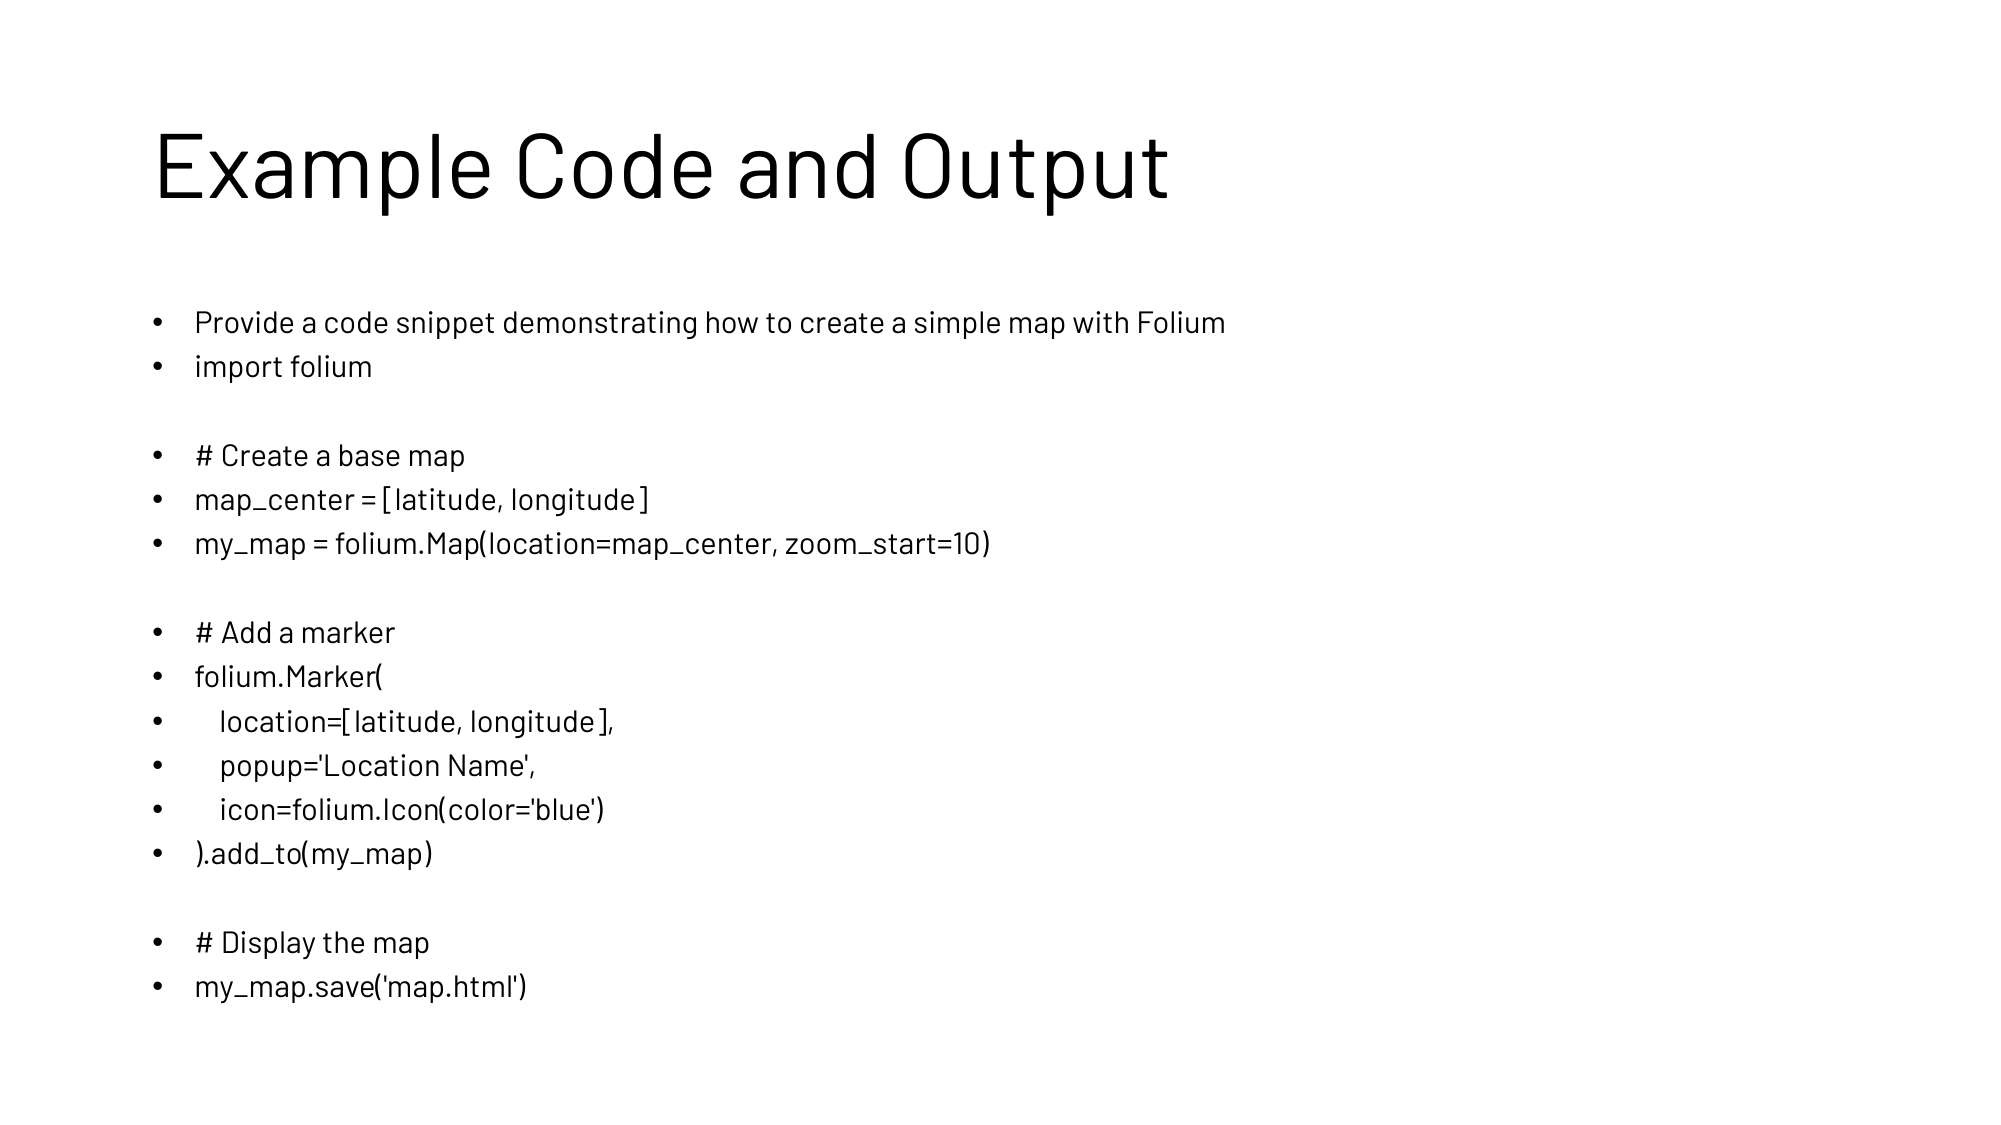

# Example Code and Output
Provide a code snippet demonstrating how to create a simple map with Folium
import folium

# Create a base map
map_center = [latitude, longitude]
my_map = folium.Map(location=map_center, zoom_start=10)

# Add a marker
folium.Marker(
    location=[latitude, longitude],
    popup='Location Name',
    icon=folium.Icon(color='blue')
).add_to(my_map)

# Display the map
my_map.save('map.html')